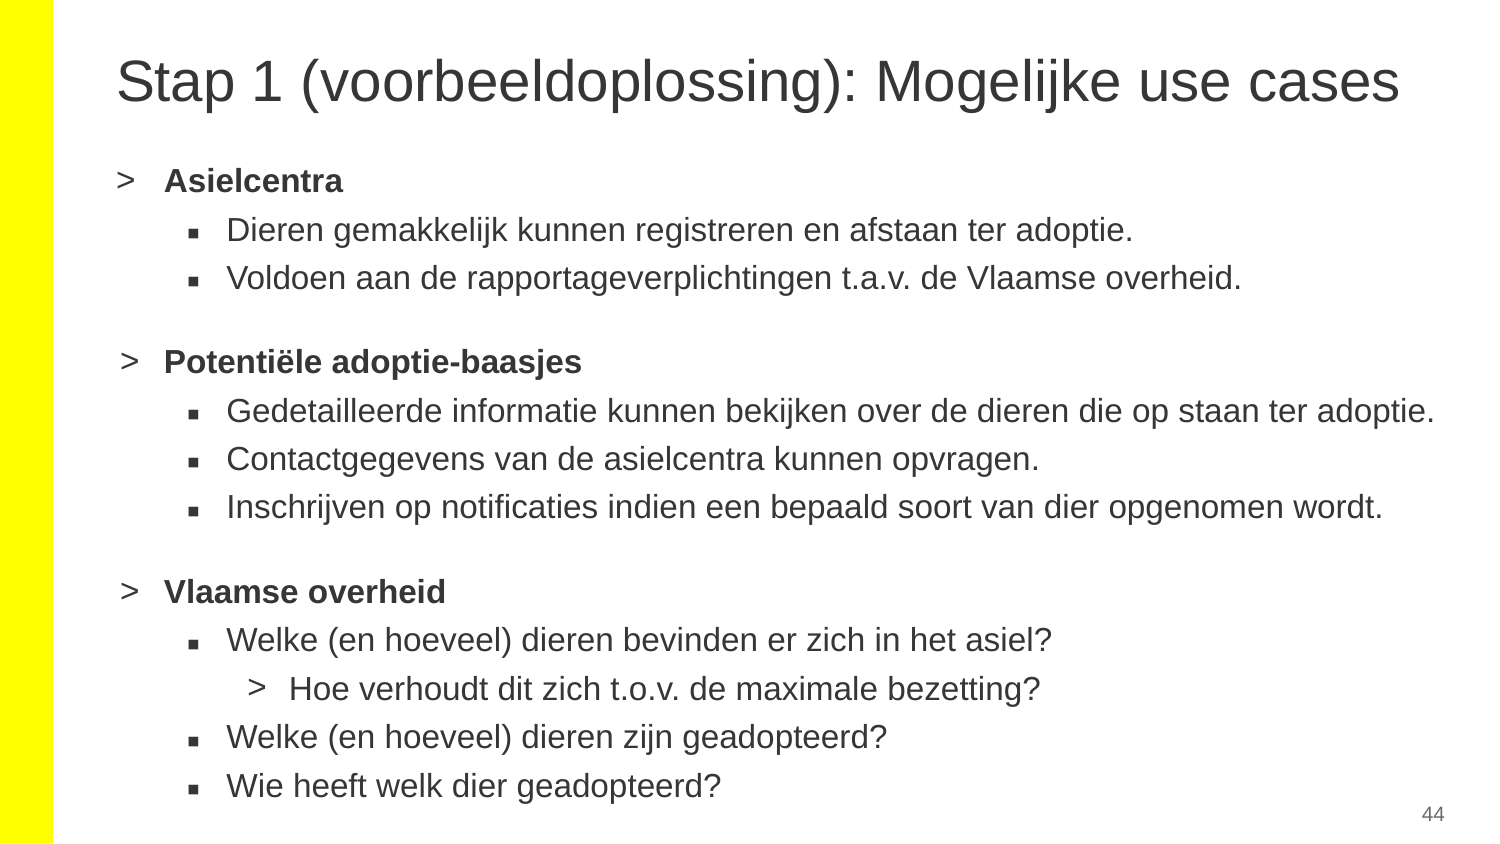

# Stap 1 (voorbeeldoplossing): Mogelijke use cases
Asielcentra
Dieren gemakkelijk kunnen registreren en afstaan ter adoptie.
Voldoen aan de rapportageverplichtingen t.a.v. de Vlaamse overheid.
Potentiële adoptie-baasjes
Gedetailleerde informatie kunnen bekijken over de dieren die op staan ter adoptie.
Contactgegevens van de asielcentra kunnen opvragen.
Inschrijven op notificaties indien een bepaald soort van dier opgenomen wordt.
Vlaamse overheid
Welke (en hoeveel) dieren bevinden er zich in het asiel?
Hoe verhoudt dit zich t.o.v. de maximale bezetting?
Welke (en hoeveel) dieren zijn geadopteerd?
Wie heeft welk dier geadopteerd?
44